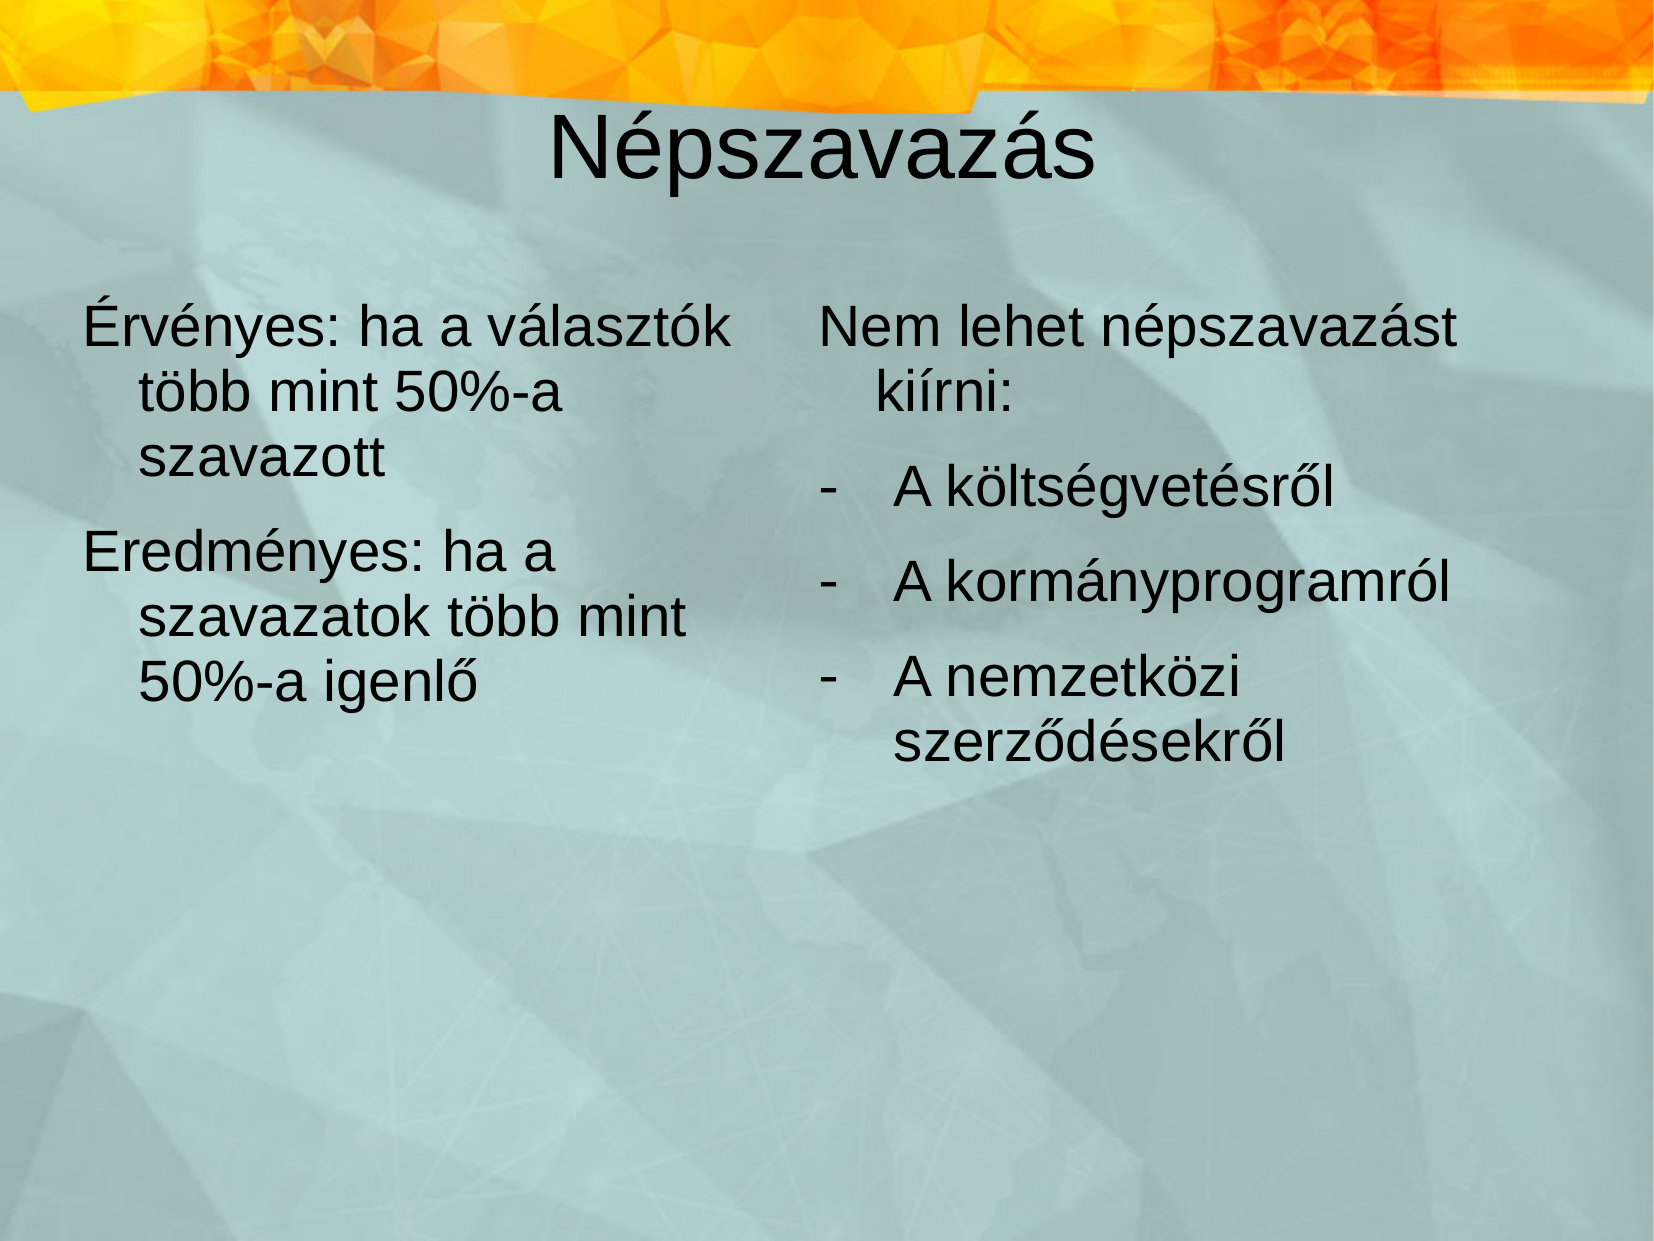

# Népszavazás
Érvényes: ha a választók több mint 50%-a szavazott
Eredményes: ha a szavazatok több mint 50%-a igenlő
Nem lehet népszavazást kiírni:
A költségvetésről
A kormányprogramról
A nemzetközi szerződésekről